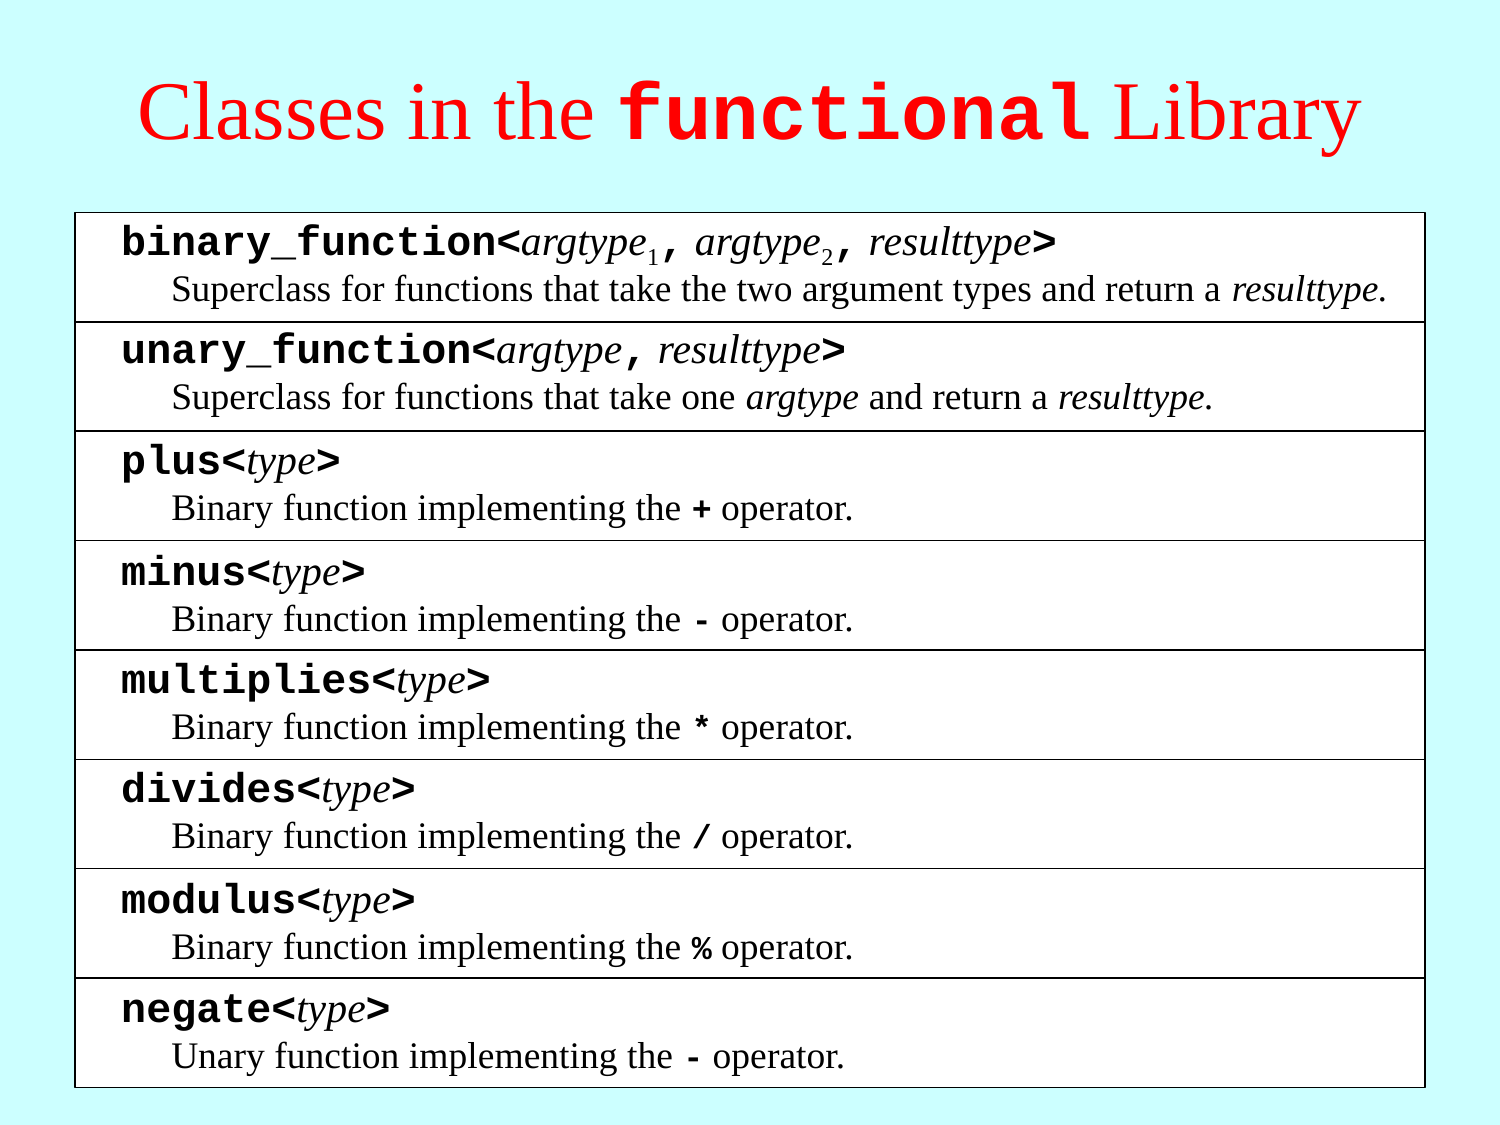

# Classes in the functional Library
binary_function<argtype1, argtype2, resulttype>

Superclass for functions that take the two argument types and return a resulttype.
unary_function<argtype, resulttype>
Superclass for functions that take one argtype and return a resulttype.
plus<type>
Binary function implementing the + operator.
minus<type>
Binary function implementing the - operator.
multiplies<type>
Binary function implementing the * operator.
divides<type>
Binary function implementing the / operator.
modulus<type>
Binary function implementing the % operator.
negate<type>
Unary function implementing the - operator.